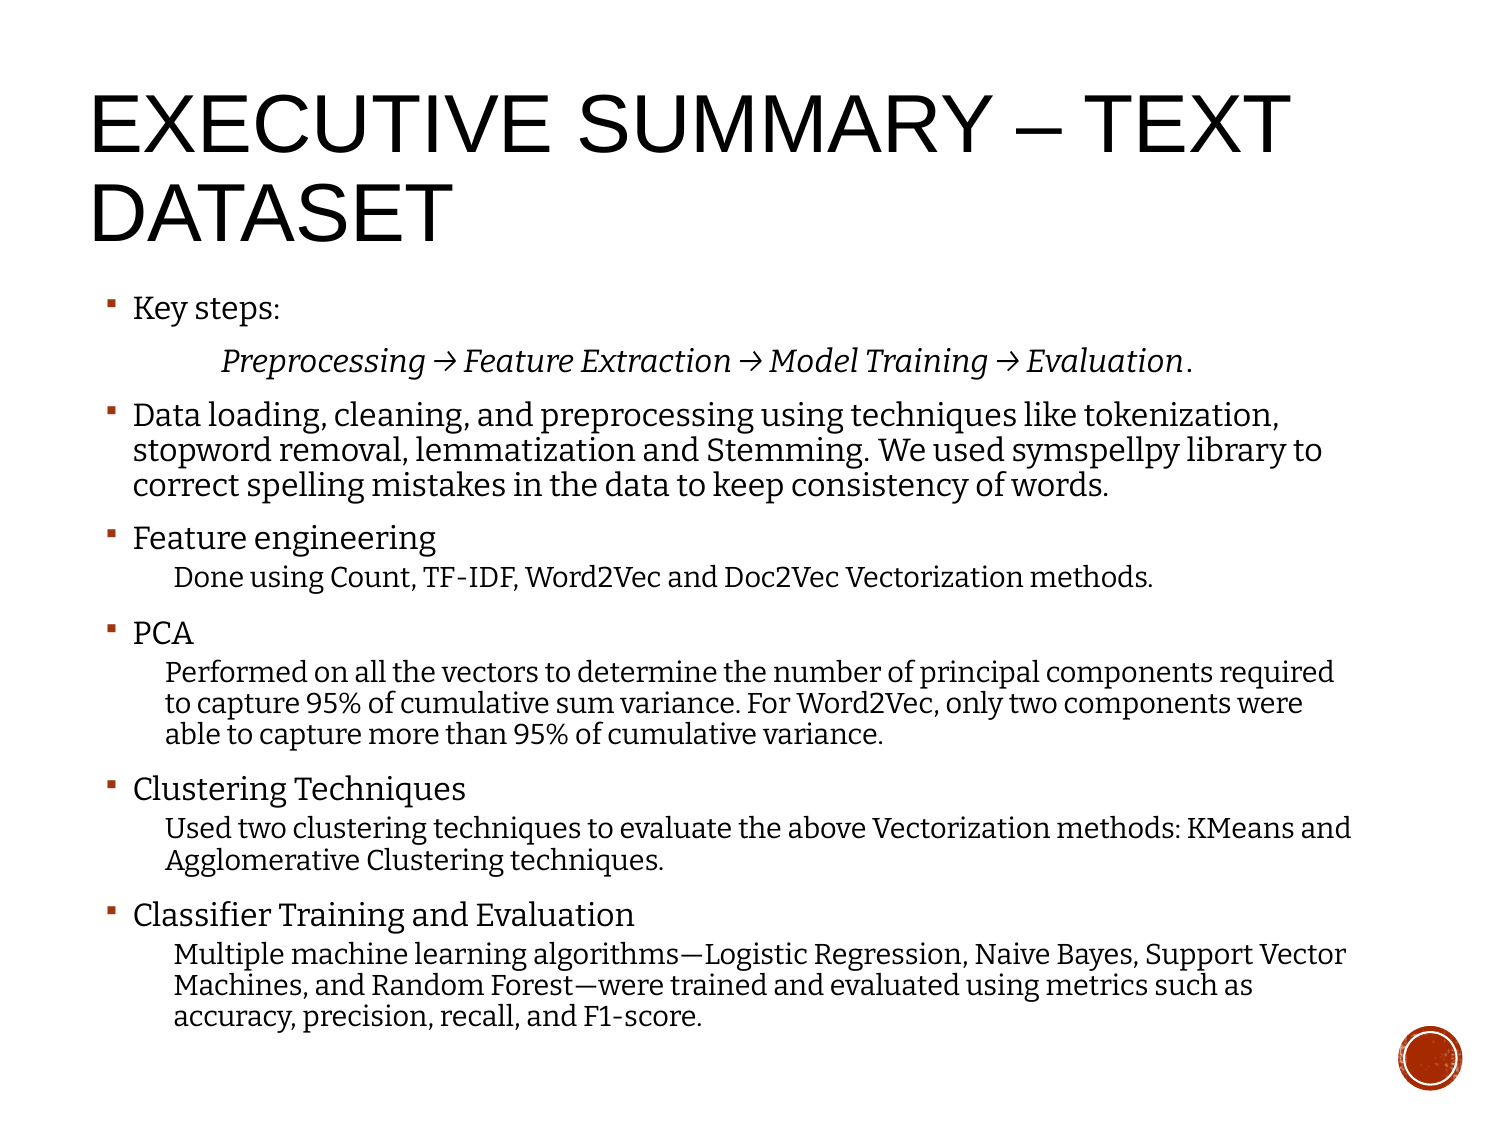

# Executive Summary – Text Dataset
Key steps:
	Preprocessing → Feature Extraction → Model Training → Evaluation.
Data loading, cleaning, and preprocessing using techniques like tokenization, stopword removal, lemmatization and Stemming. We used symspellpy library to correct spelling mistakes in the data to keep consistency of words.
Feature engineering
Done using Count, TF-IDF, Word2Vec and Doc2Vec Vectorization methods.
PCA
Performed on all the vectors to determine the number of principal components required to capture 95% of cumulative sum variance. For Word2Vec, only two components were able to capture more than 95% of cumulative variance.
Clustering Techniques
Used two clustering techniques to evaluate the above Vectorization methods: KMeans and Agglomerative Clustering techniques.
Classifier Training and Evaluation
Multiple machine learning algorithms—Logistic Regression, Naive Bayes, Support Vector Machines, and Random Forest—were trained and evaluated using metrics such as accuracy, precision, recall, and F1-score.